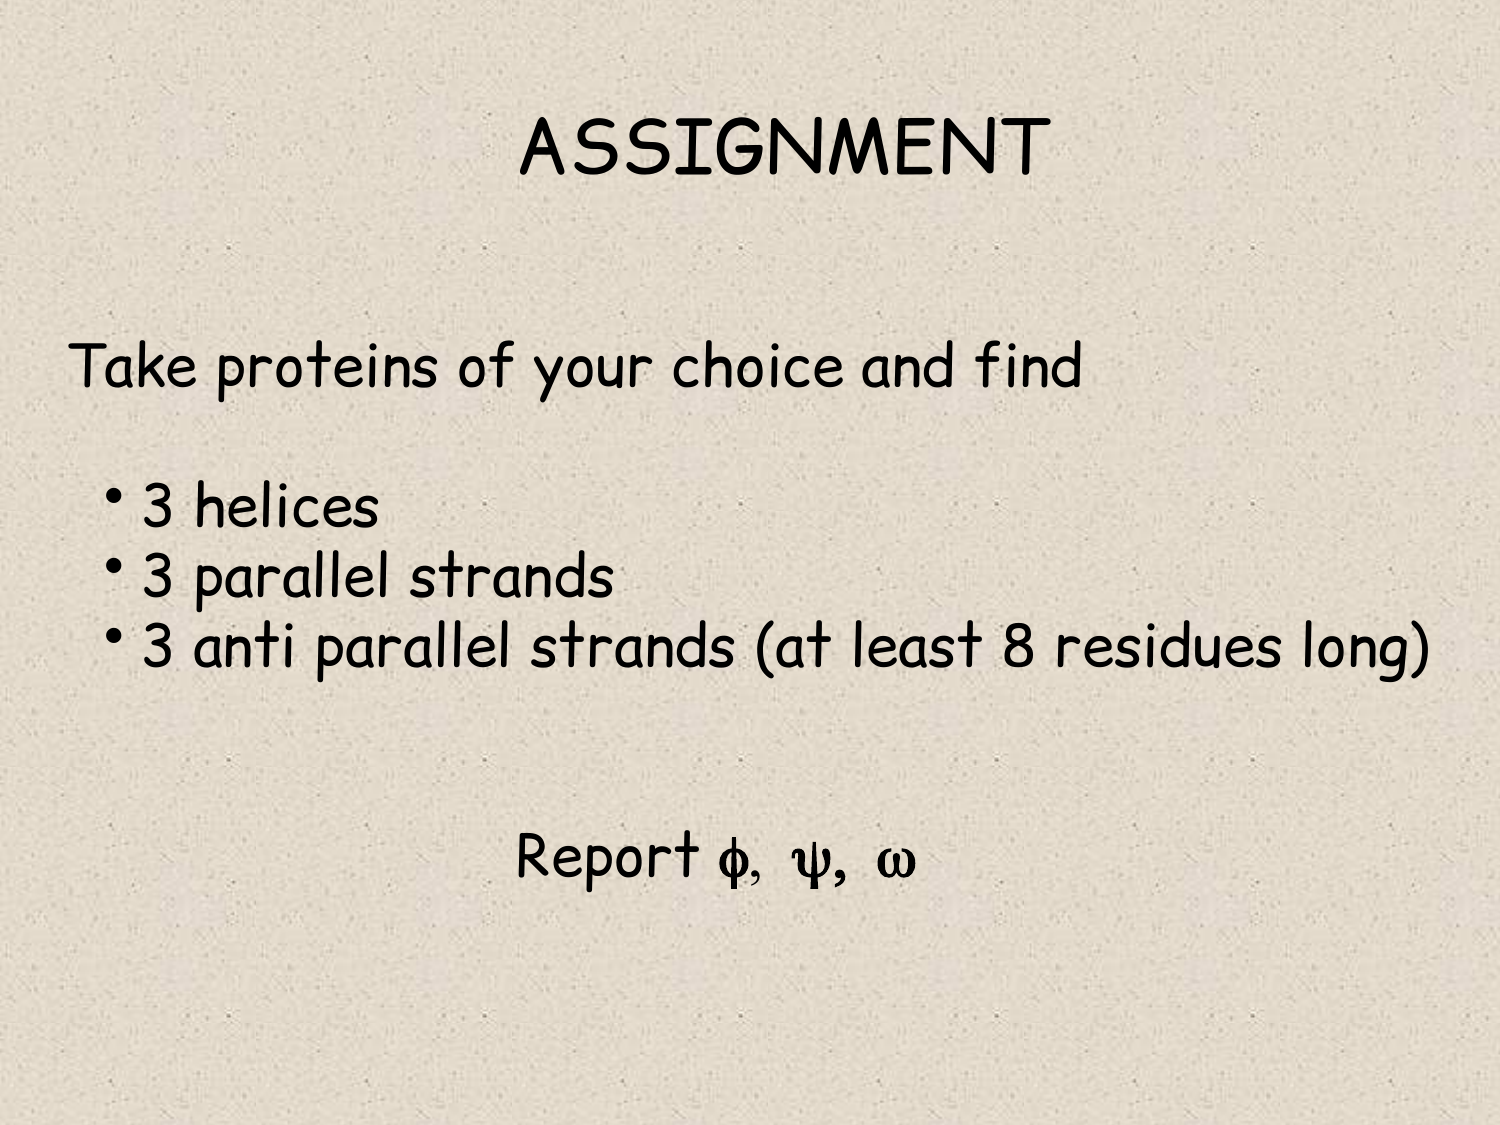

ASSIGNMENT

Take proteins of your choice and find

3 helices
3 parallel strands
3 anti parallel strands (at least 8 residues long)

			Report φ, ψ, ω